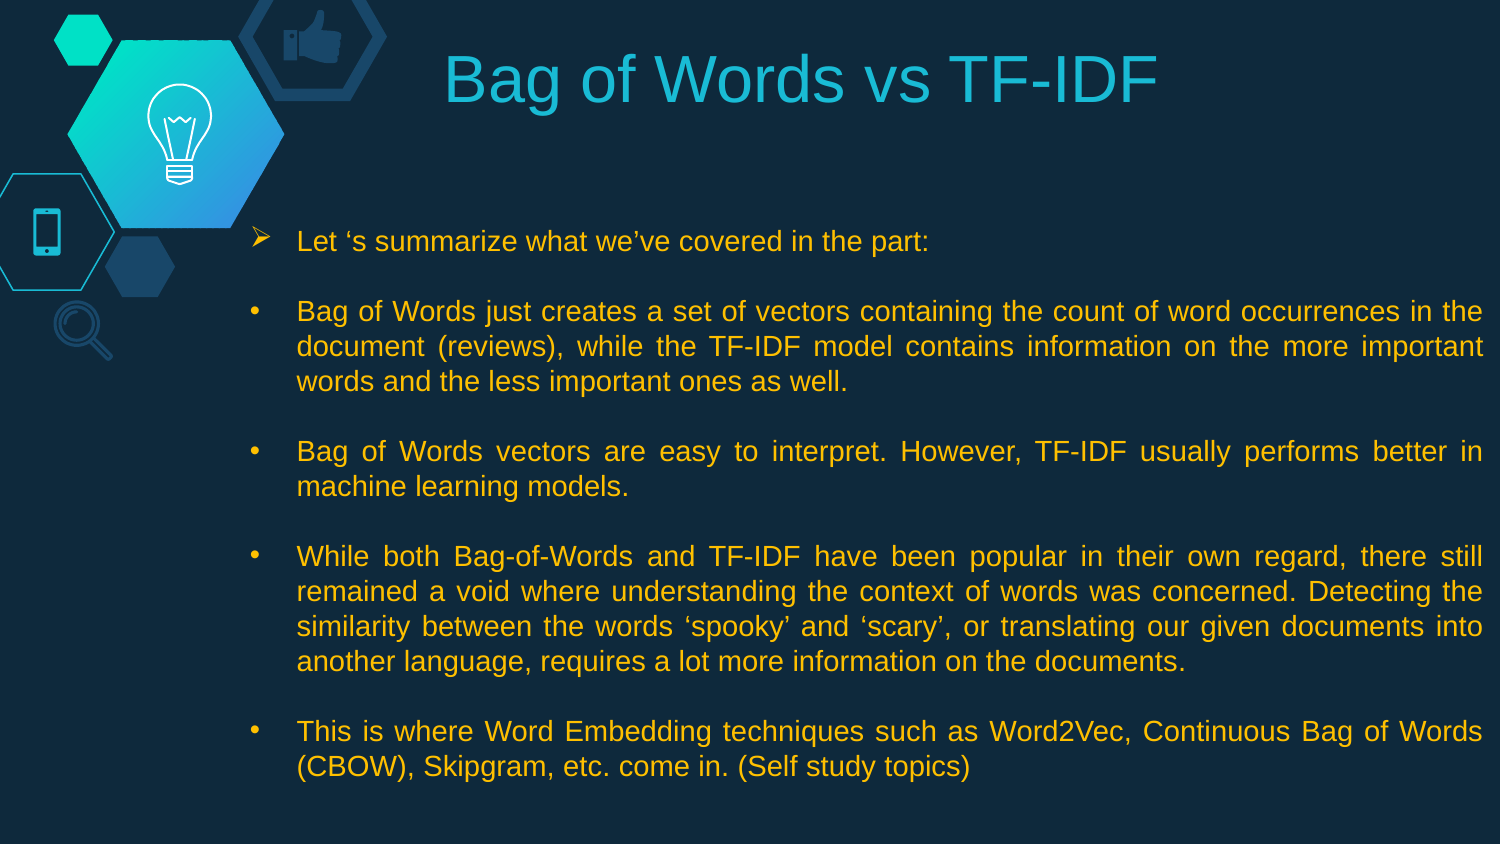

# Bag of Words vs TF-IDF
Let ‘s summarize what we’ve covered in the part:

Bag of Words just creates a set of vectors containing the count of word occurrences in the document (reviews), while the TF-IDF model contains information on the more important words and the less important ones as well.

Bag of Words vectors are easy to interpret. However, TF-IDF usually performs better in machine learning models.

While both Bag-of-Words and TF-IDF have been popular in their own regard, there still remained a void where understanding the context of words was concerned. Detecting the similarity between the words ‘spooky’ and ‘scary’, or translating our given documents into another language, requires a lot more information on the documents.

This is where Word Embedding techniques such as Word2Vec, Continuous Bag of Words (CBOW), Skipgram, etc. come in. (Self study topics)